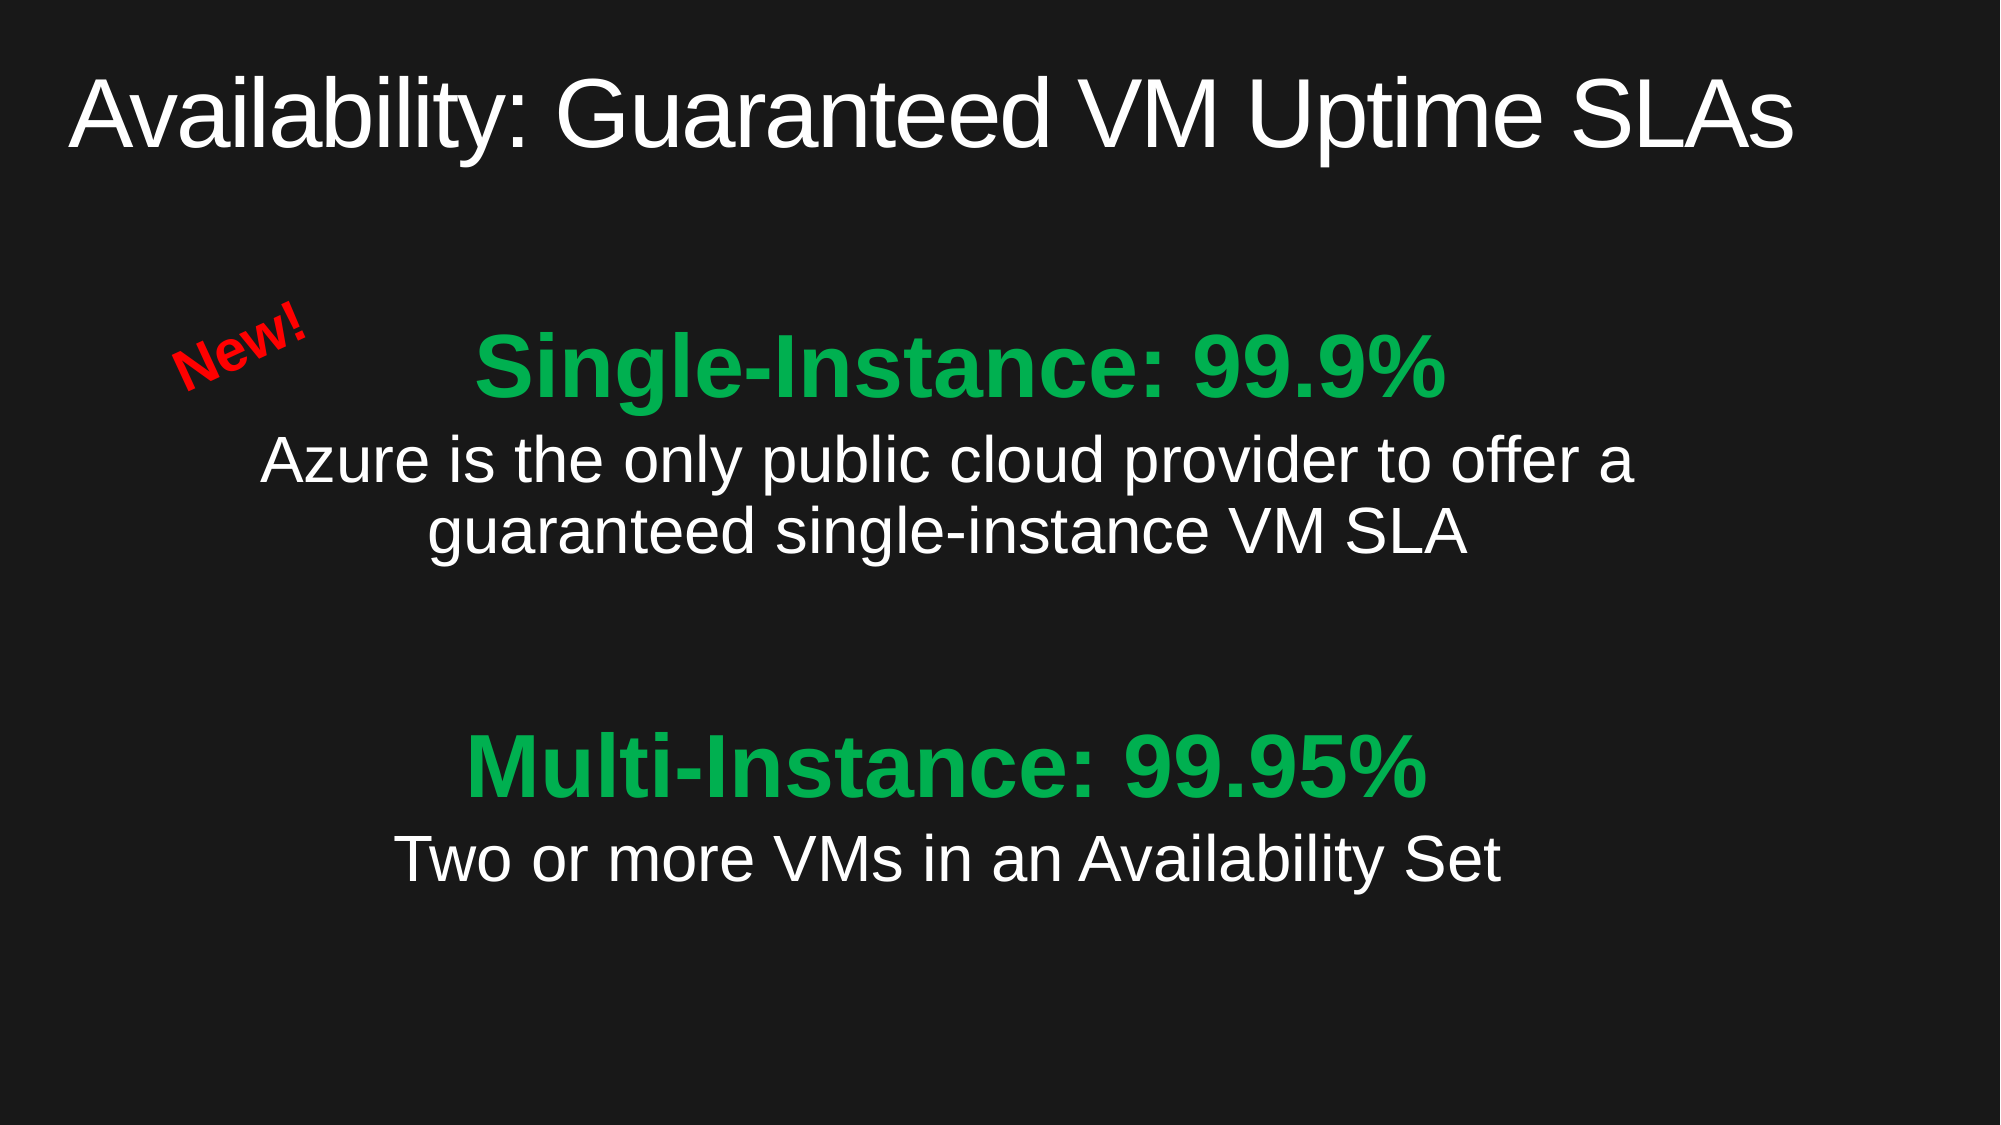

# Availability: Guaranteed VM Uptime SLAs
New!
Single-Instance: 99.9%
Azure is the only public cloud provider to offer a guaranteed single-instance VM SLA
Multi-Instance: 99.95%
Two or more VMs in an Availability Set